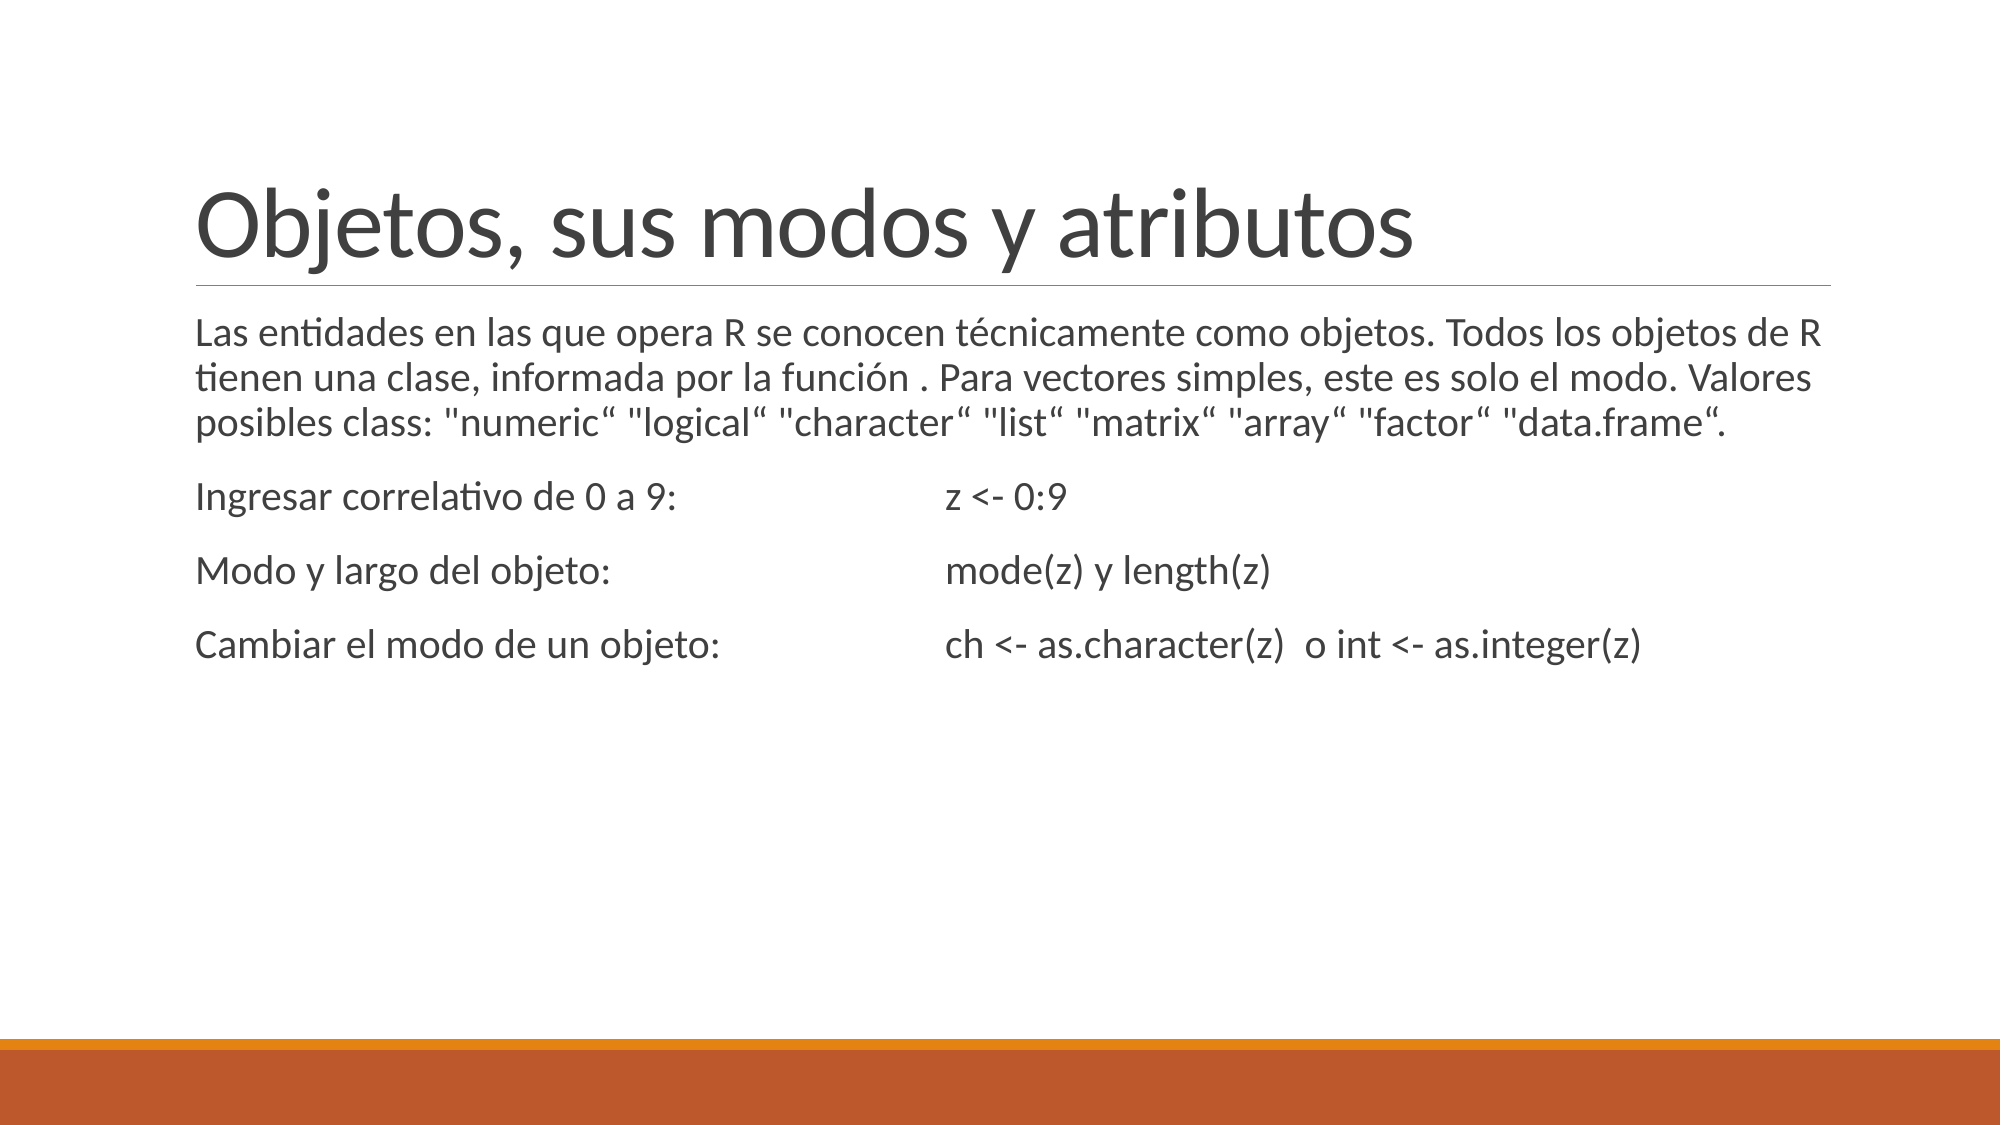

# Objetos, sus modos y atributos
Las entidades en las que opera R se conocen técnicamente como objetos. Todos los objetos de R tienen una clase, informada por la función . Para vectores simples, este es solo el modo. Valores posibles class: "numeric“ "logical“ "character“ "list“ "matrix“ "array“ "factor“ "data.frame“.
Ingresar correlativo de 0 a 9:  		z <- 0:9
Modo y largo del objeto:			mode(z) y length(z)
Cambiar el modo de un objeto:		ch <- as.character(z)  o int <- as.integer(z)